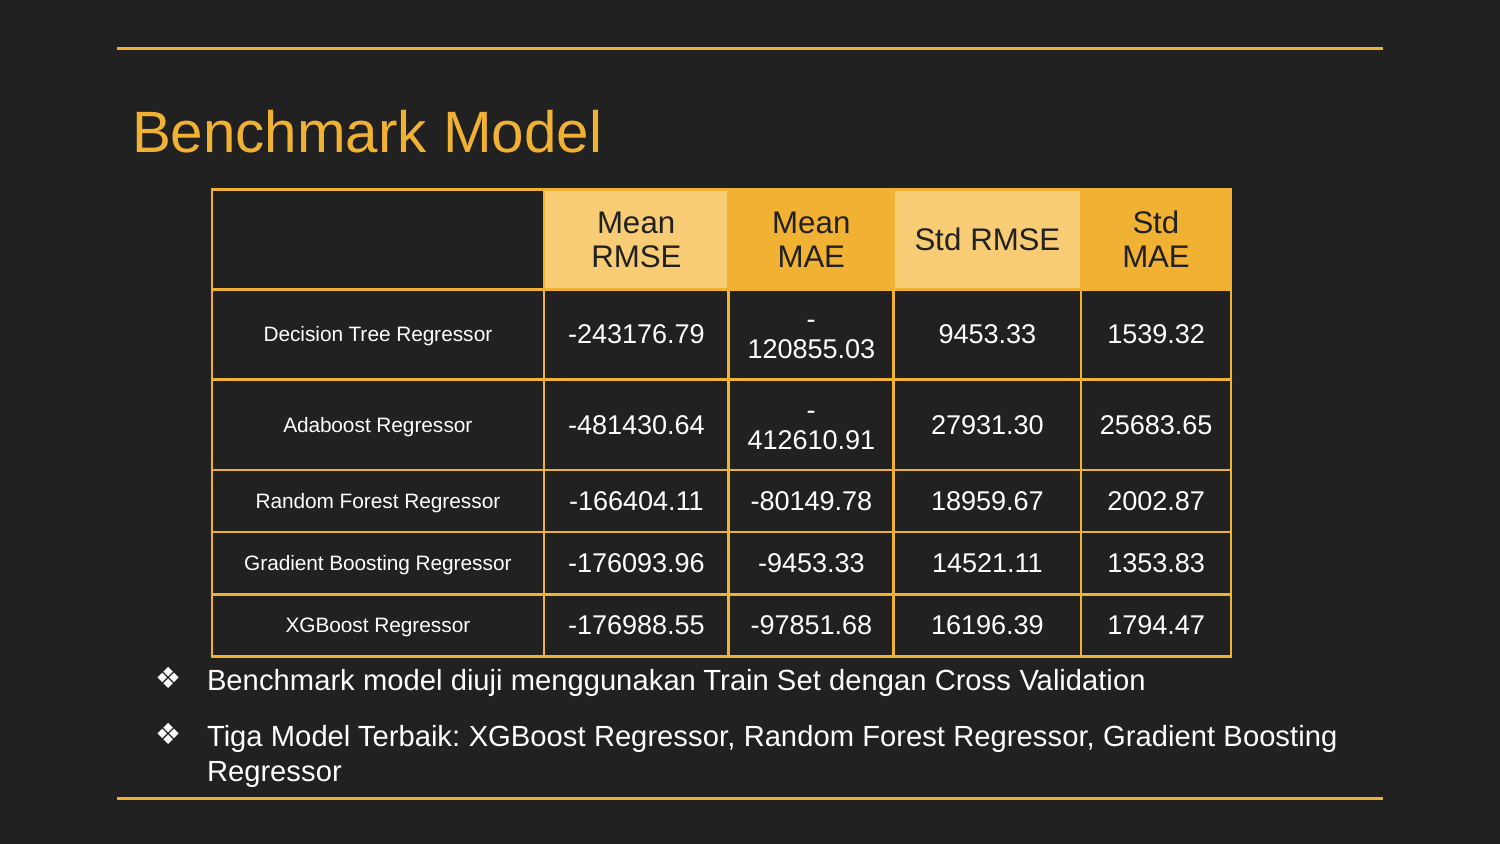

# Benchmark Model
|  | Mean RMSE | Mean MAE | Std RMSE | Std MAE |
| --- | --- | --- | --- | --- |
| Decision Tree Regressor | -243176.79 | -120855.03 | 9453.33 | 1539.32 |
| Adaboost Regressor | -481430.64 | -412610.91 | 27931.30 | 25683.65 |
| Random Forest Regressor | -166404.11 | -80149.78 | 18959.67 | 2002.87 |
| Gradient Boosting Regressor | -176093.96 | -9453.33 | 14521.11 | 1353.83 |
| XGBoost Regressor | -176988.55 | -97851.68 | 16196.39 | 1794.47 |
Benchmark model diuji menggunakan Train Set dengan Cross Validation
Tiga Model Terbaik: XGBoost Regressor, Random Forest Regressor, Gradient Boosting Regressor